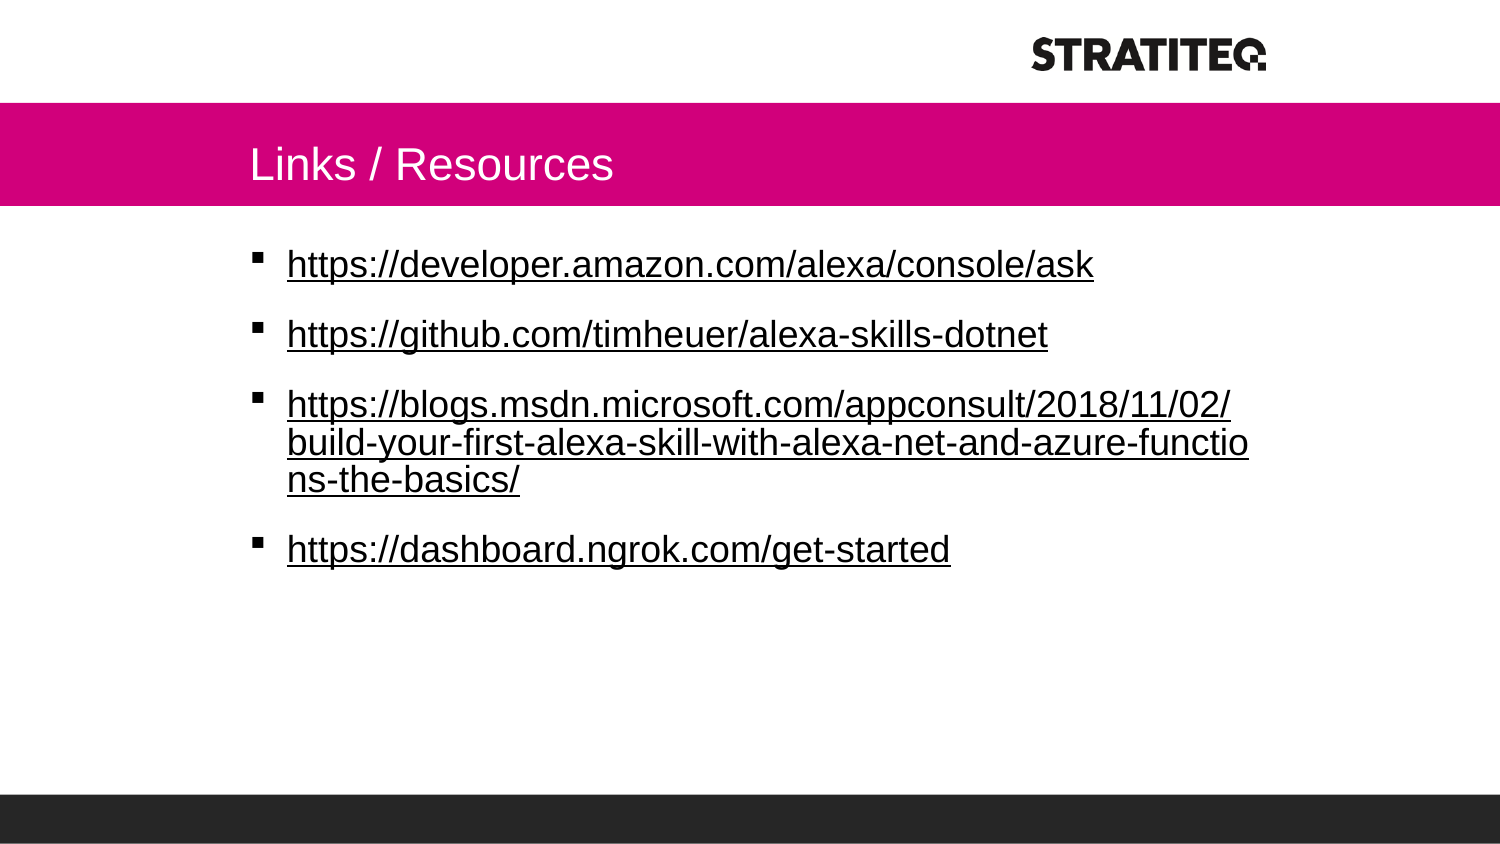

# Links / Resources
https://developer.amazon.com/alexa/console/ask
https://github.com/timheuer/alexa-skills-dotnet
https://blogs.msdn.microsoft.com/appconsult/2018/11/02/build-your-first-alexa-skill-with-alexa-net-and-azure-functions-the-basics/
https://dashboard.ngrok.com/get-started